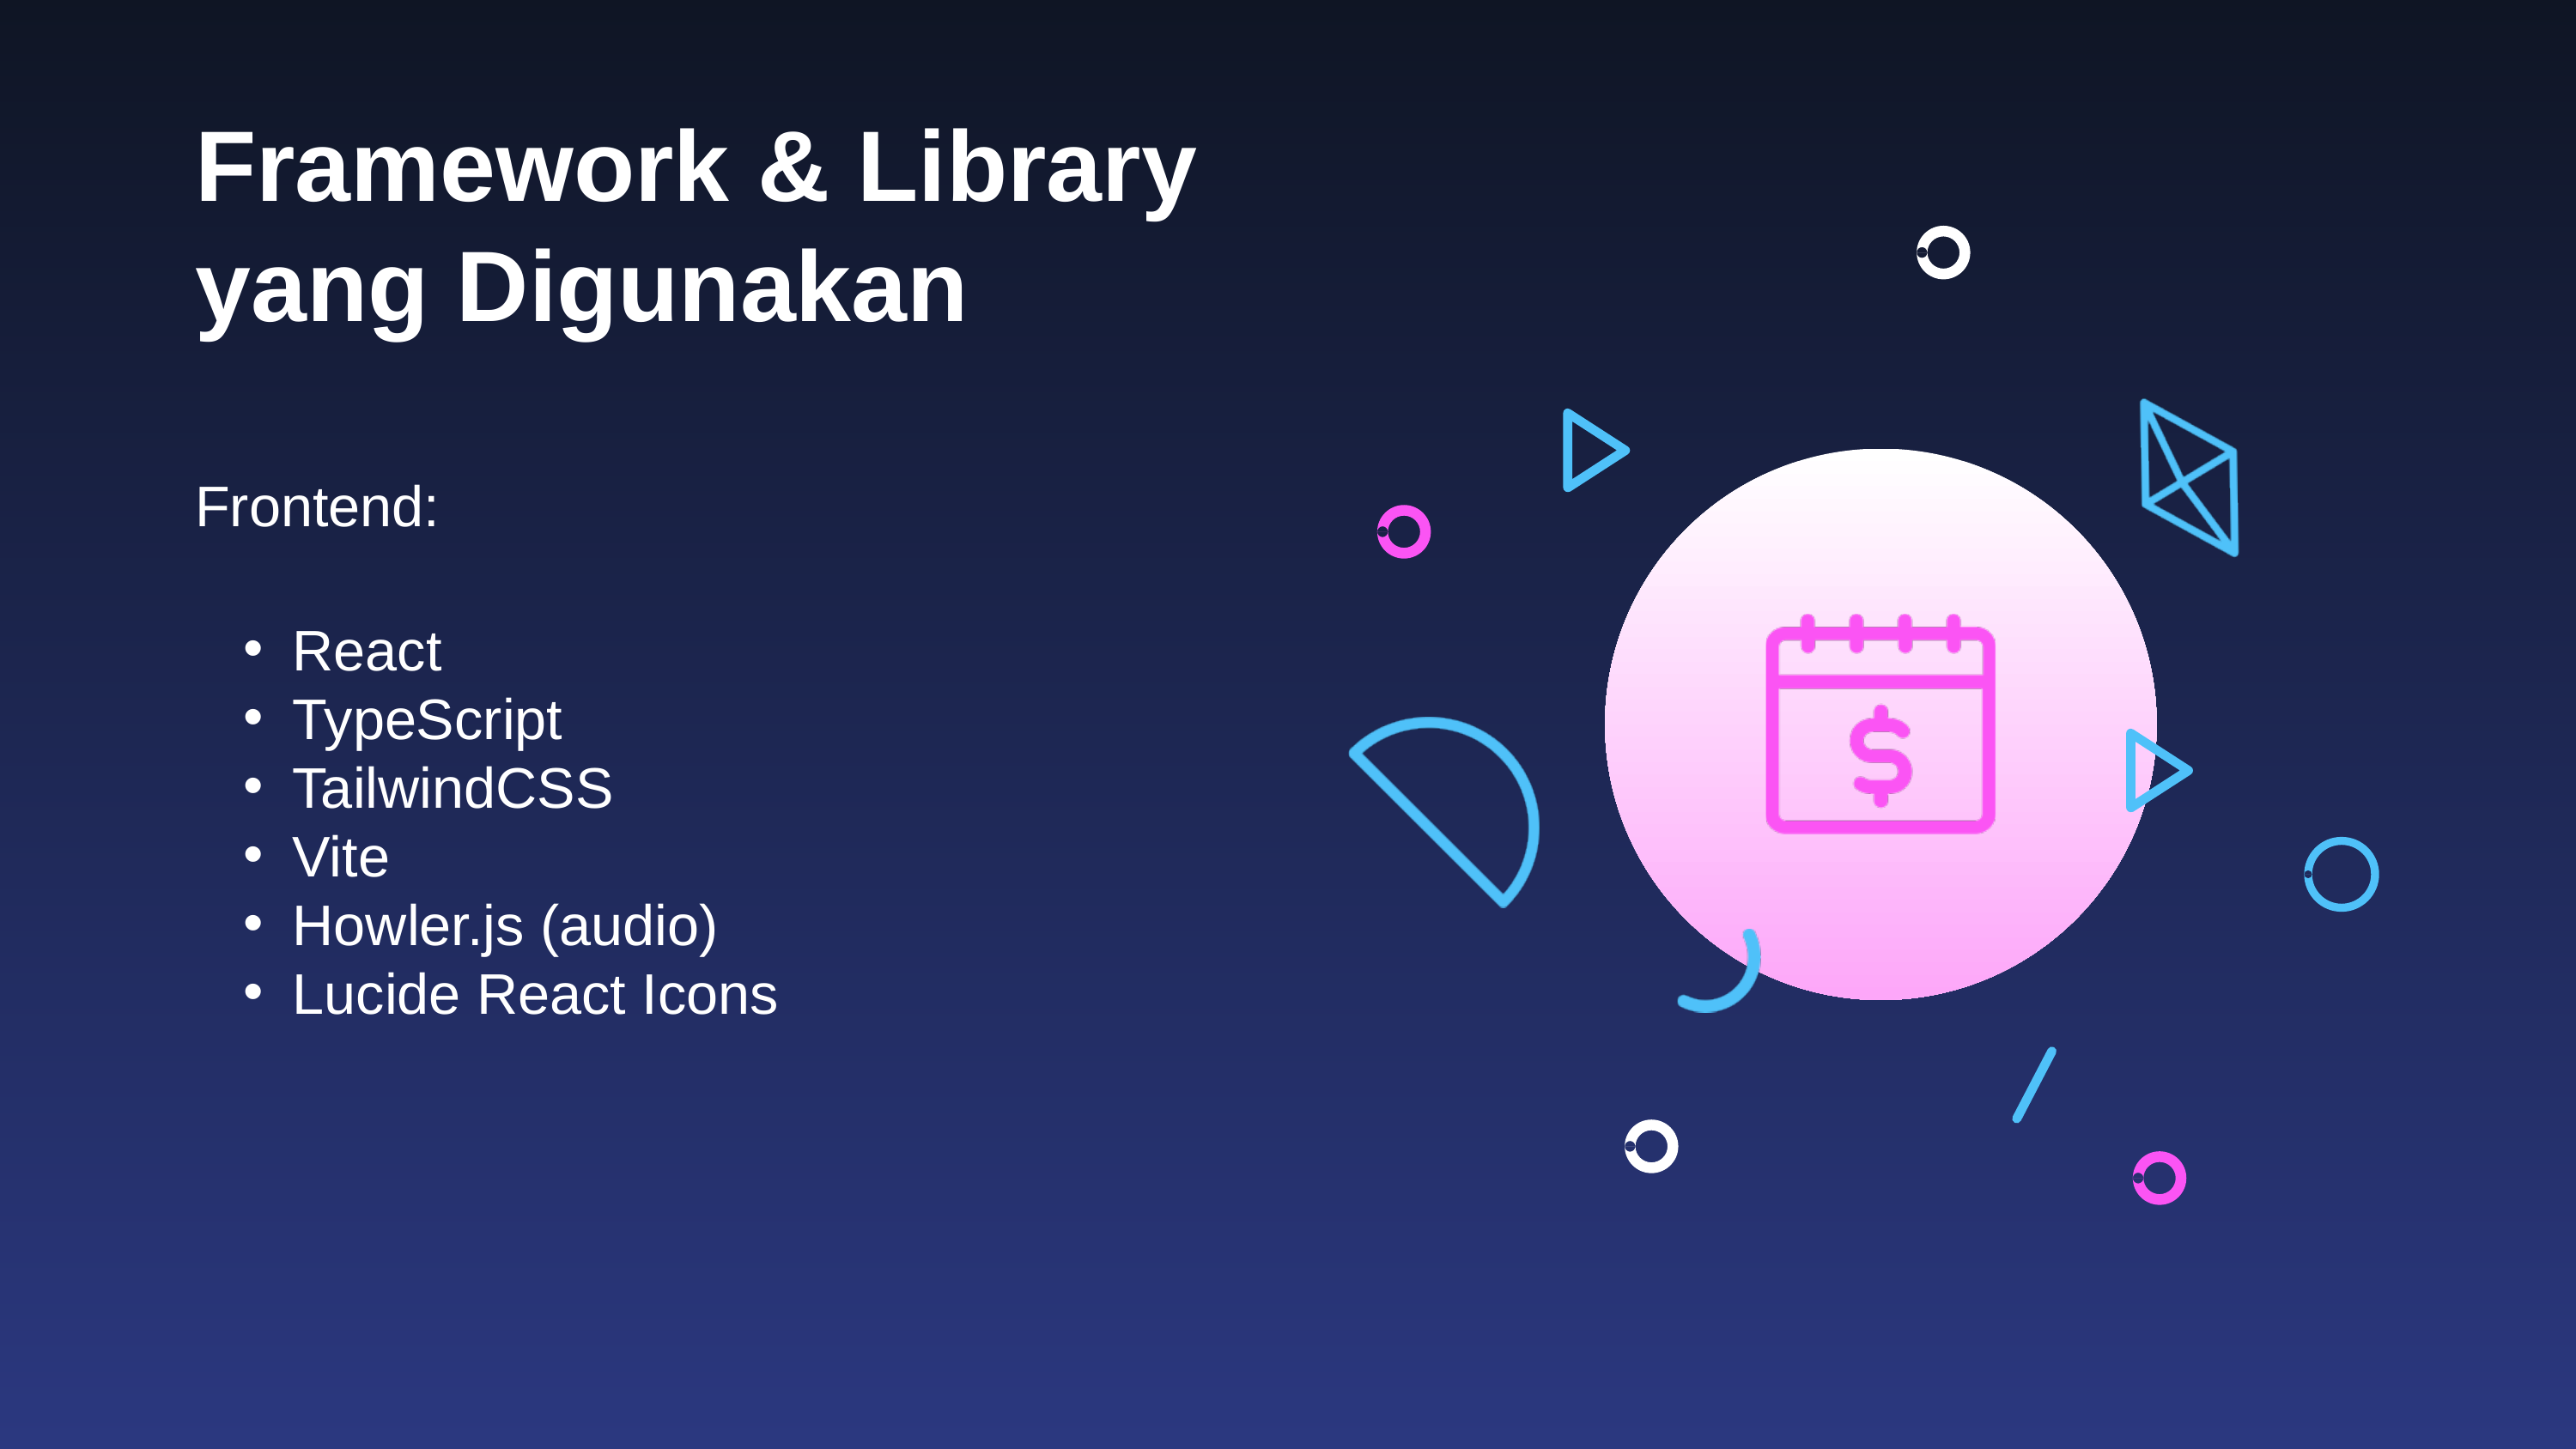

Framework & Library yang Digunakan

Frontend:

React
TypeScript
TailwindCSS
Vite
Howler.js (audio)
Lucide React Icons